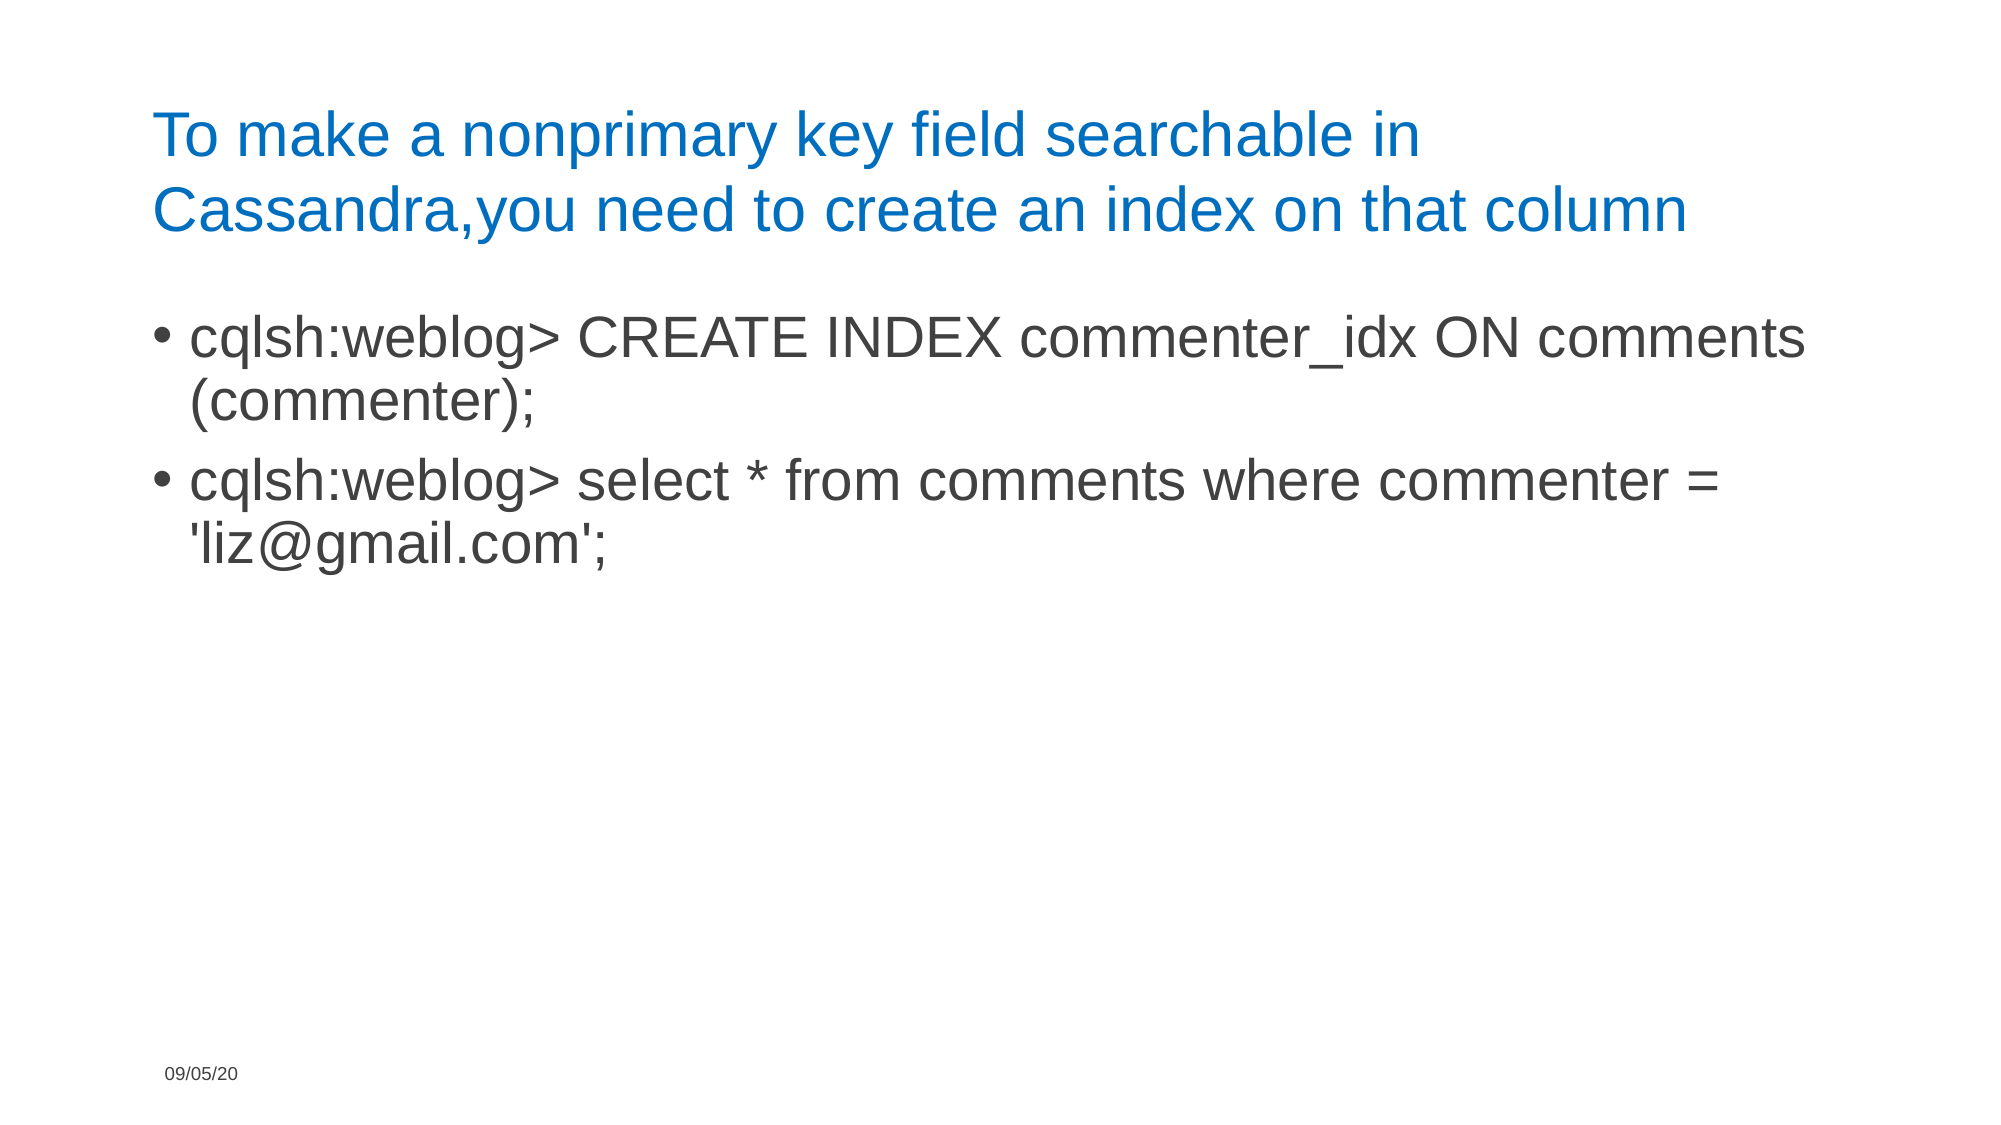

# To make a nonprimary key field searchable in Cassandra,you need to create an index on that column
cqlsh:weblog> CREATE INDEX commenter_idx ON comments (commenter);
cqlsh:weblog> select * from comments where commenter = 'liz@gmail.com';
09/05/20